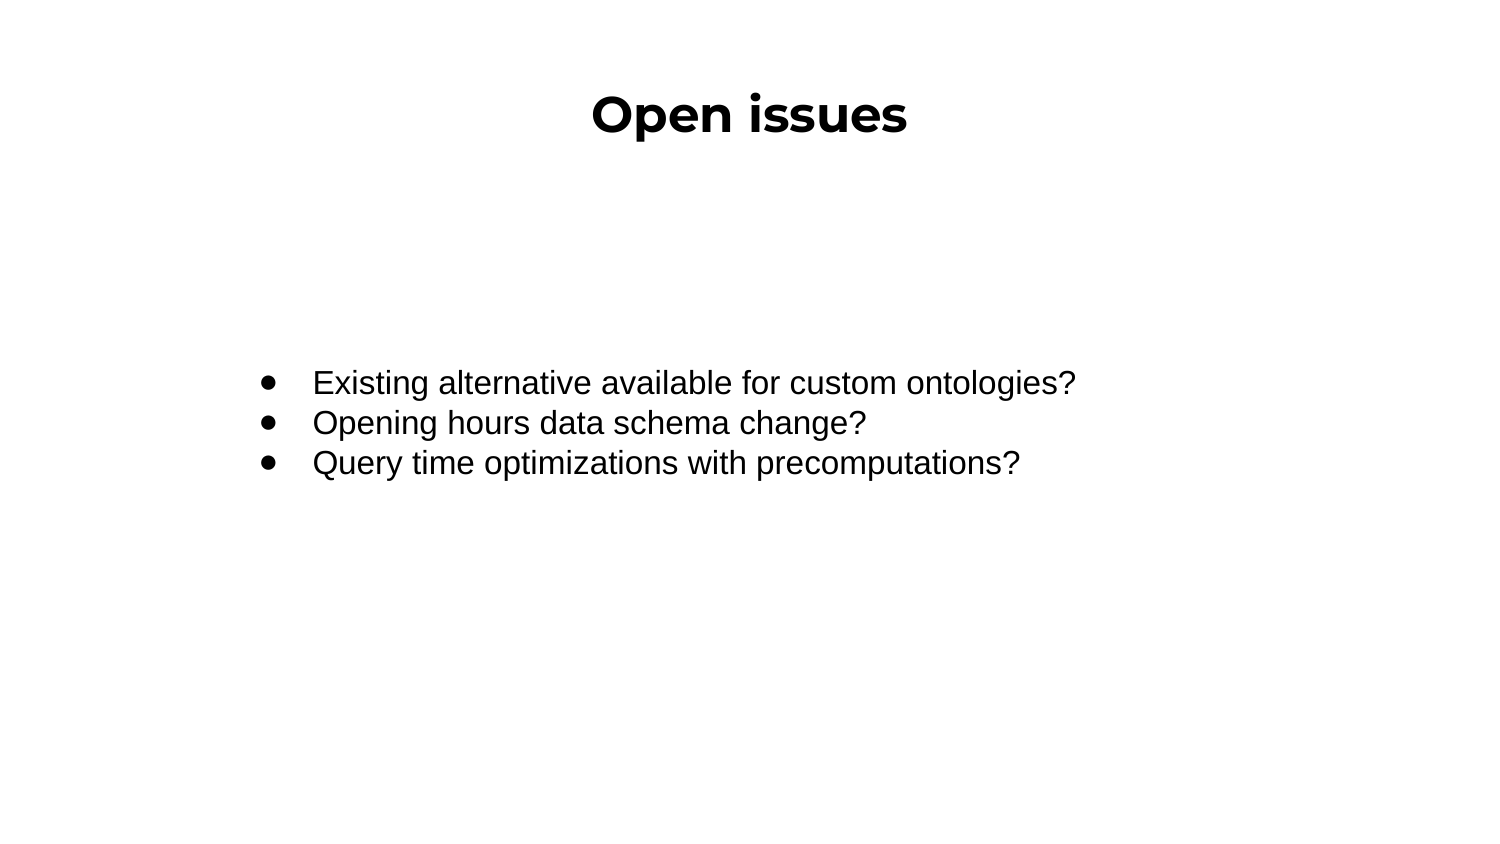

# Open issues
Existing alternative available for custom ontologies?
Opening hours data schema change?
Query time optimizations with precomputations?